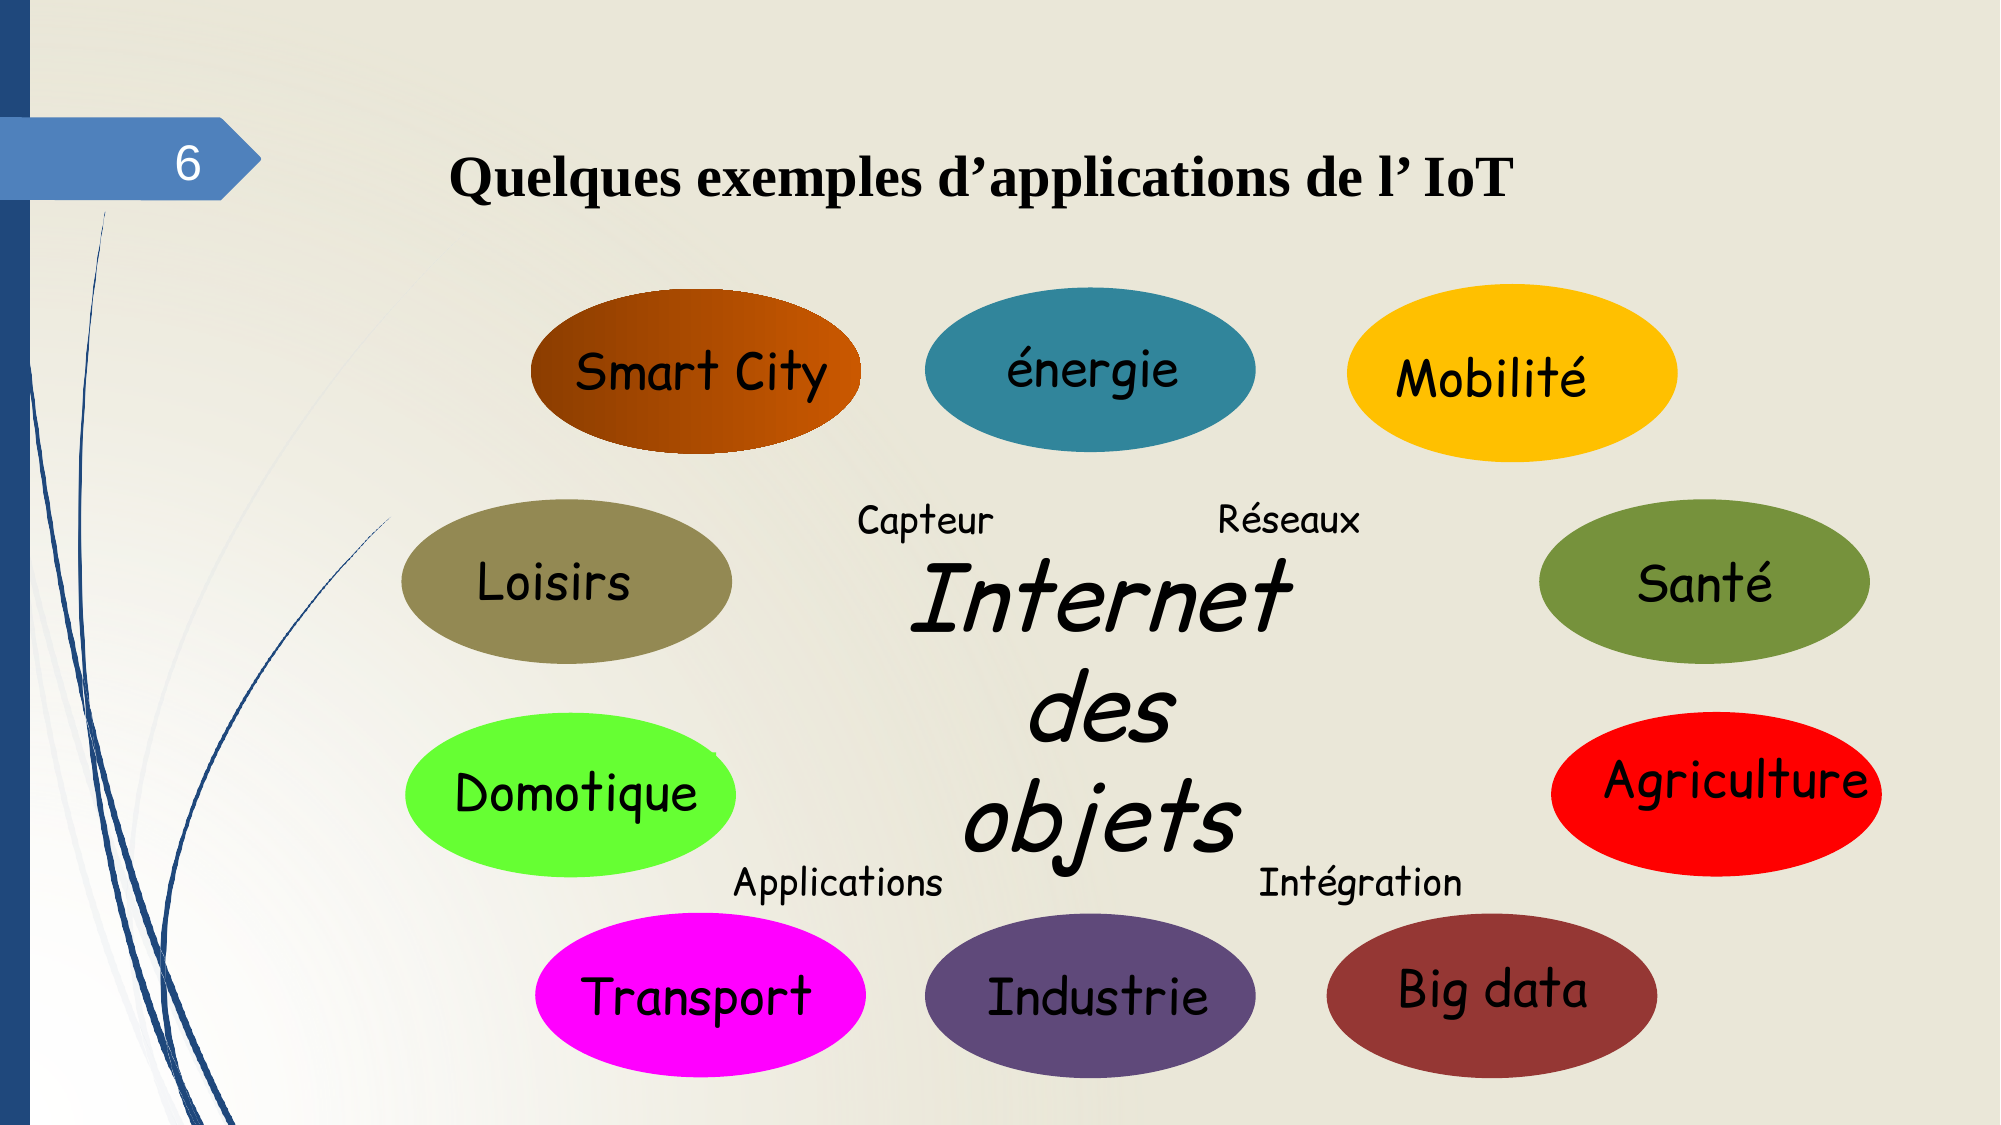

6
Quelques exemples d’applications de l’ IoT

Mobilité

énergie

Smart City
Réseaux
Capteur

Loisirs

Santé
Internet des objets

Agriculture

Domotique
Applications
Intégration

Transport

Industrie

Big data